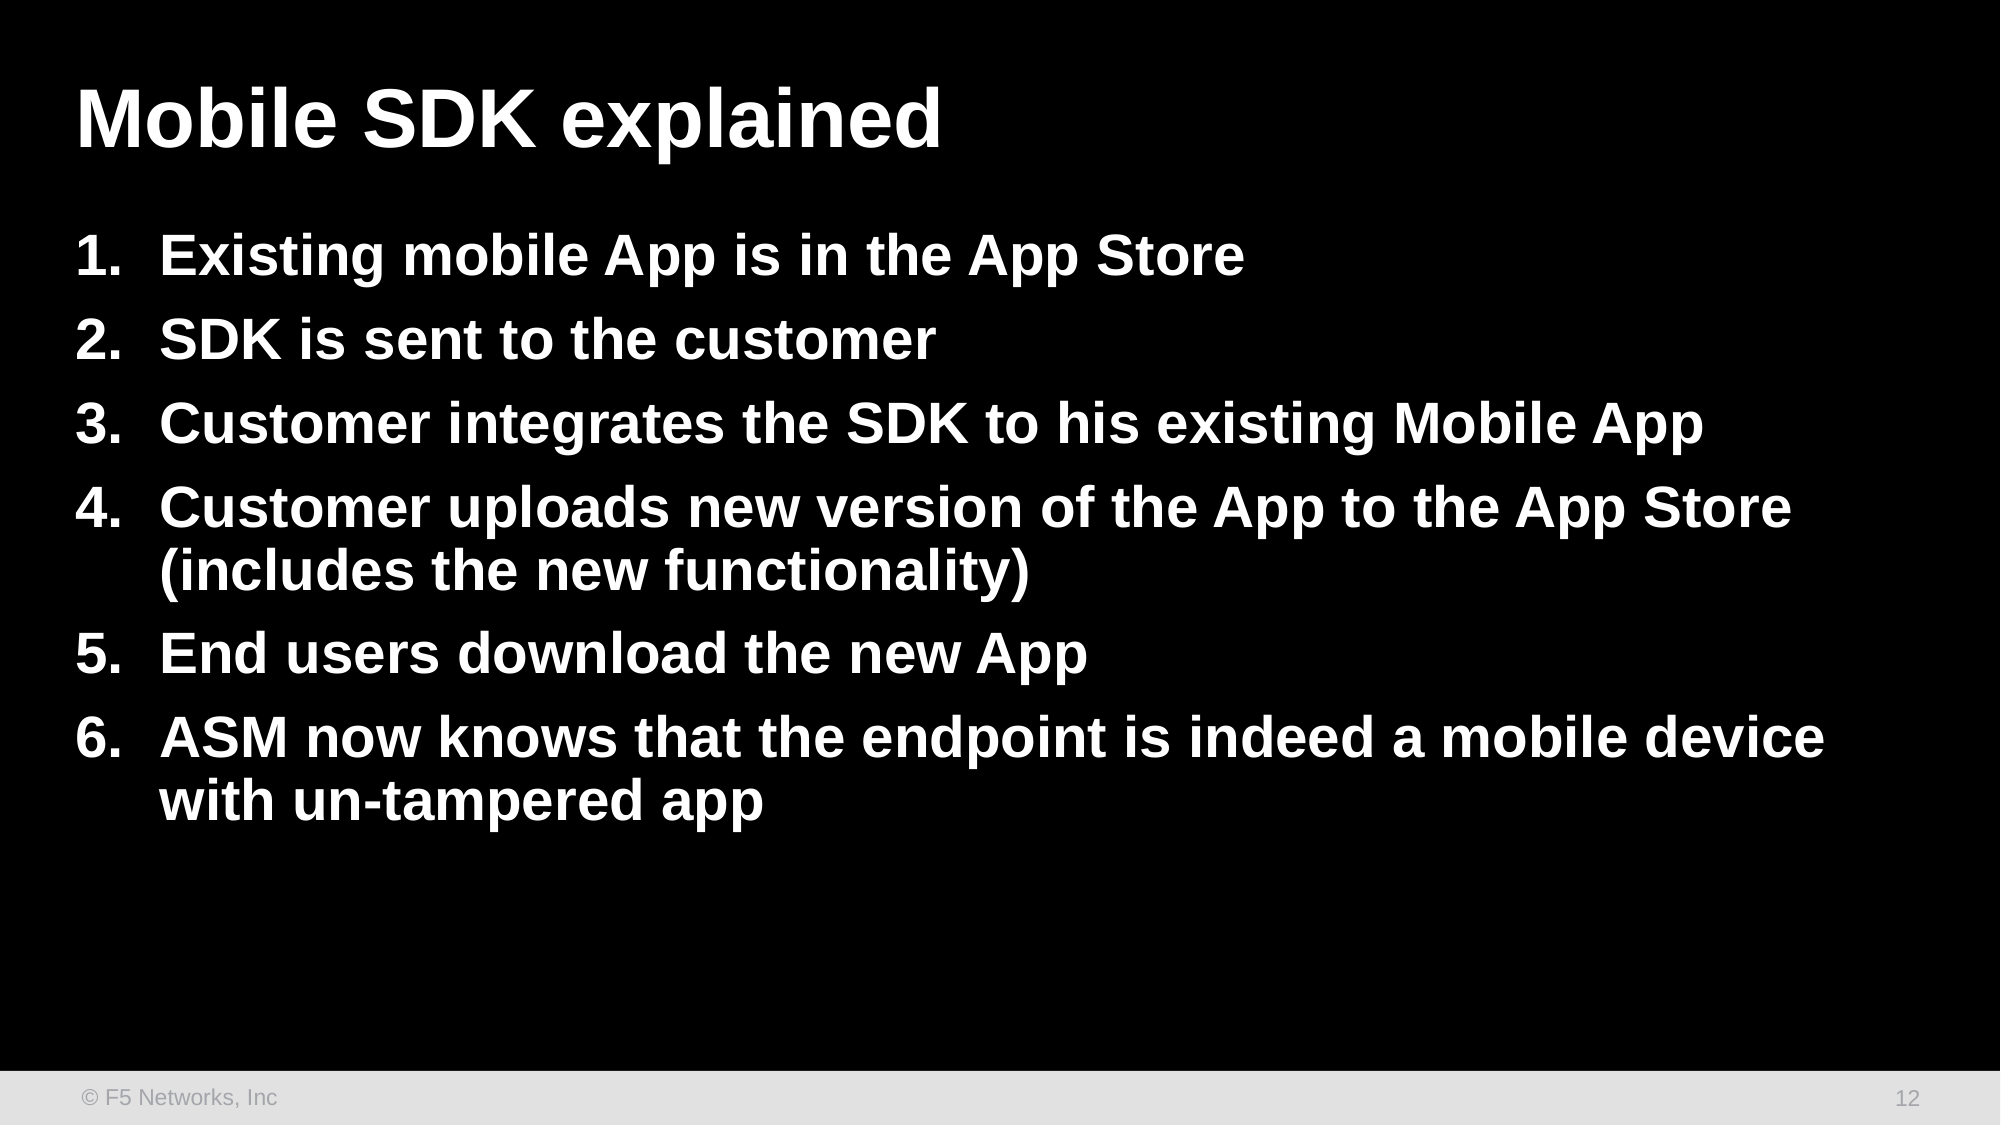

# Mobile SDK explained
Existing mobile App is in the App Store
SDK is sent to the customer
Customer integrates the SDK to his existing Mobile App
Customer uploads new version of the App to the App Store (includes the new functionality)
End users download the new App
ASM now knows that the endpoint is indeed a mobile device with un-tampered app